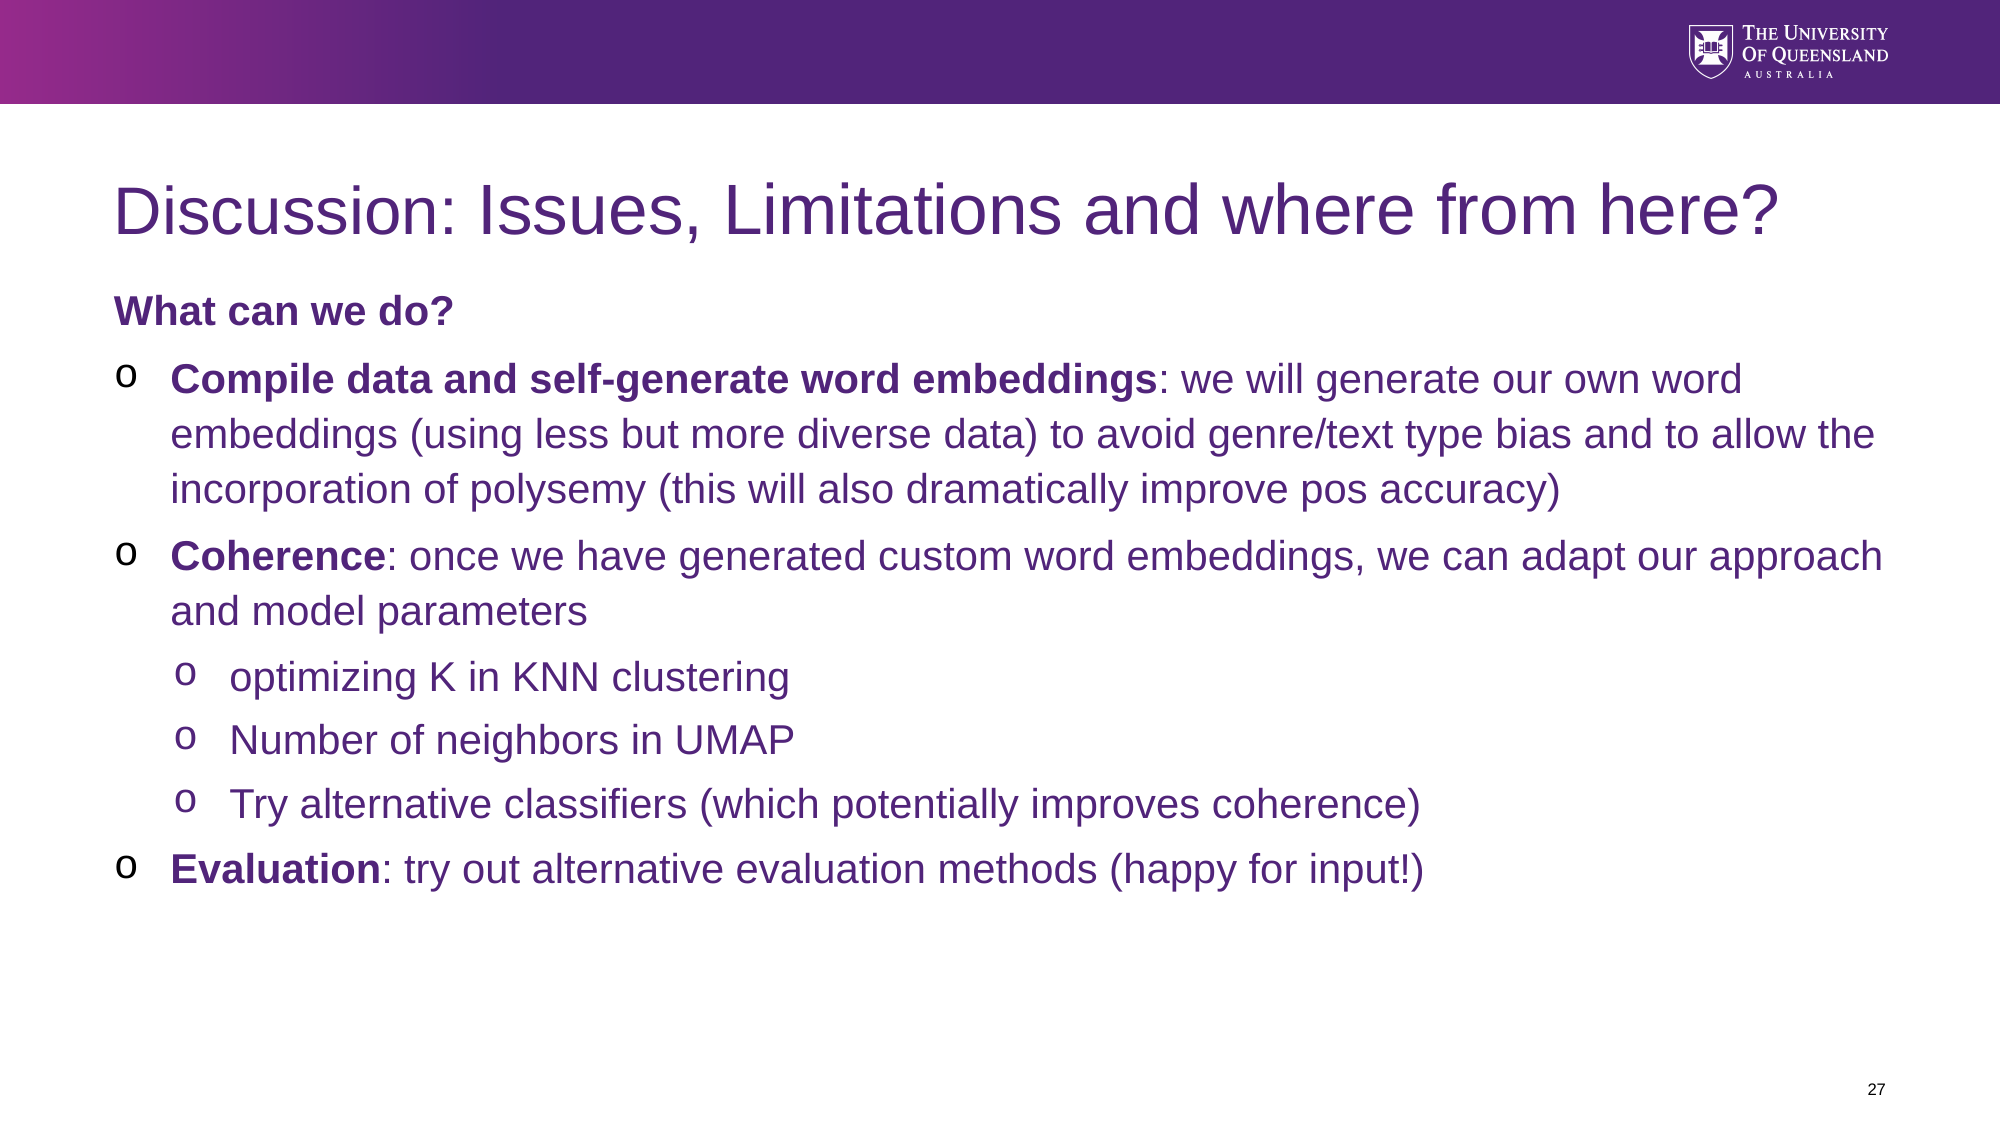

# Discussion: Issues, Limitations and where from here?
What can we do?
Compile data and self-generate word embeddings: we will generate our own word embeddings (using less but more diverse data) to avoid genre/text type bias and to allow the incorporation of polysemy (this will also dramatically improve pos accuracy)
Coherence: once we have generated custom word embeddings, we can adapt our approach and model parameters
optimizing K in KNN clustering
Number of neighbors in UMAP
Try alternative classifiers (which potentially improves coherence)
Evaluation: try out alternative evaluation methods (happy for input!)

27